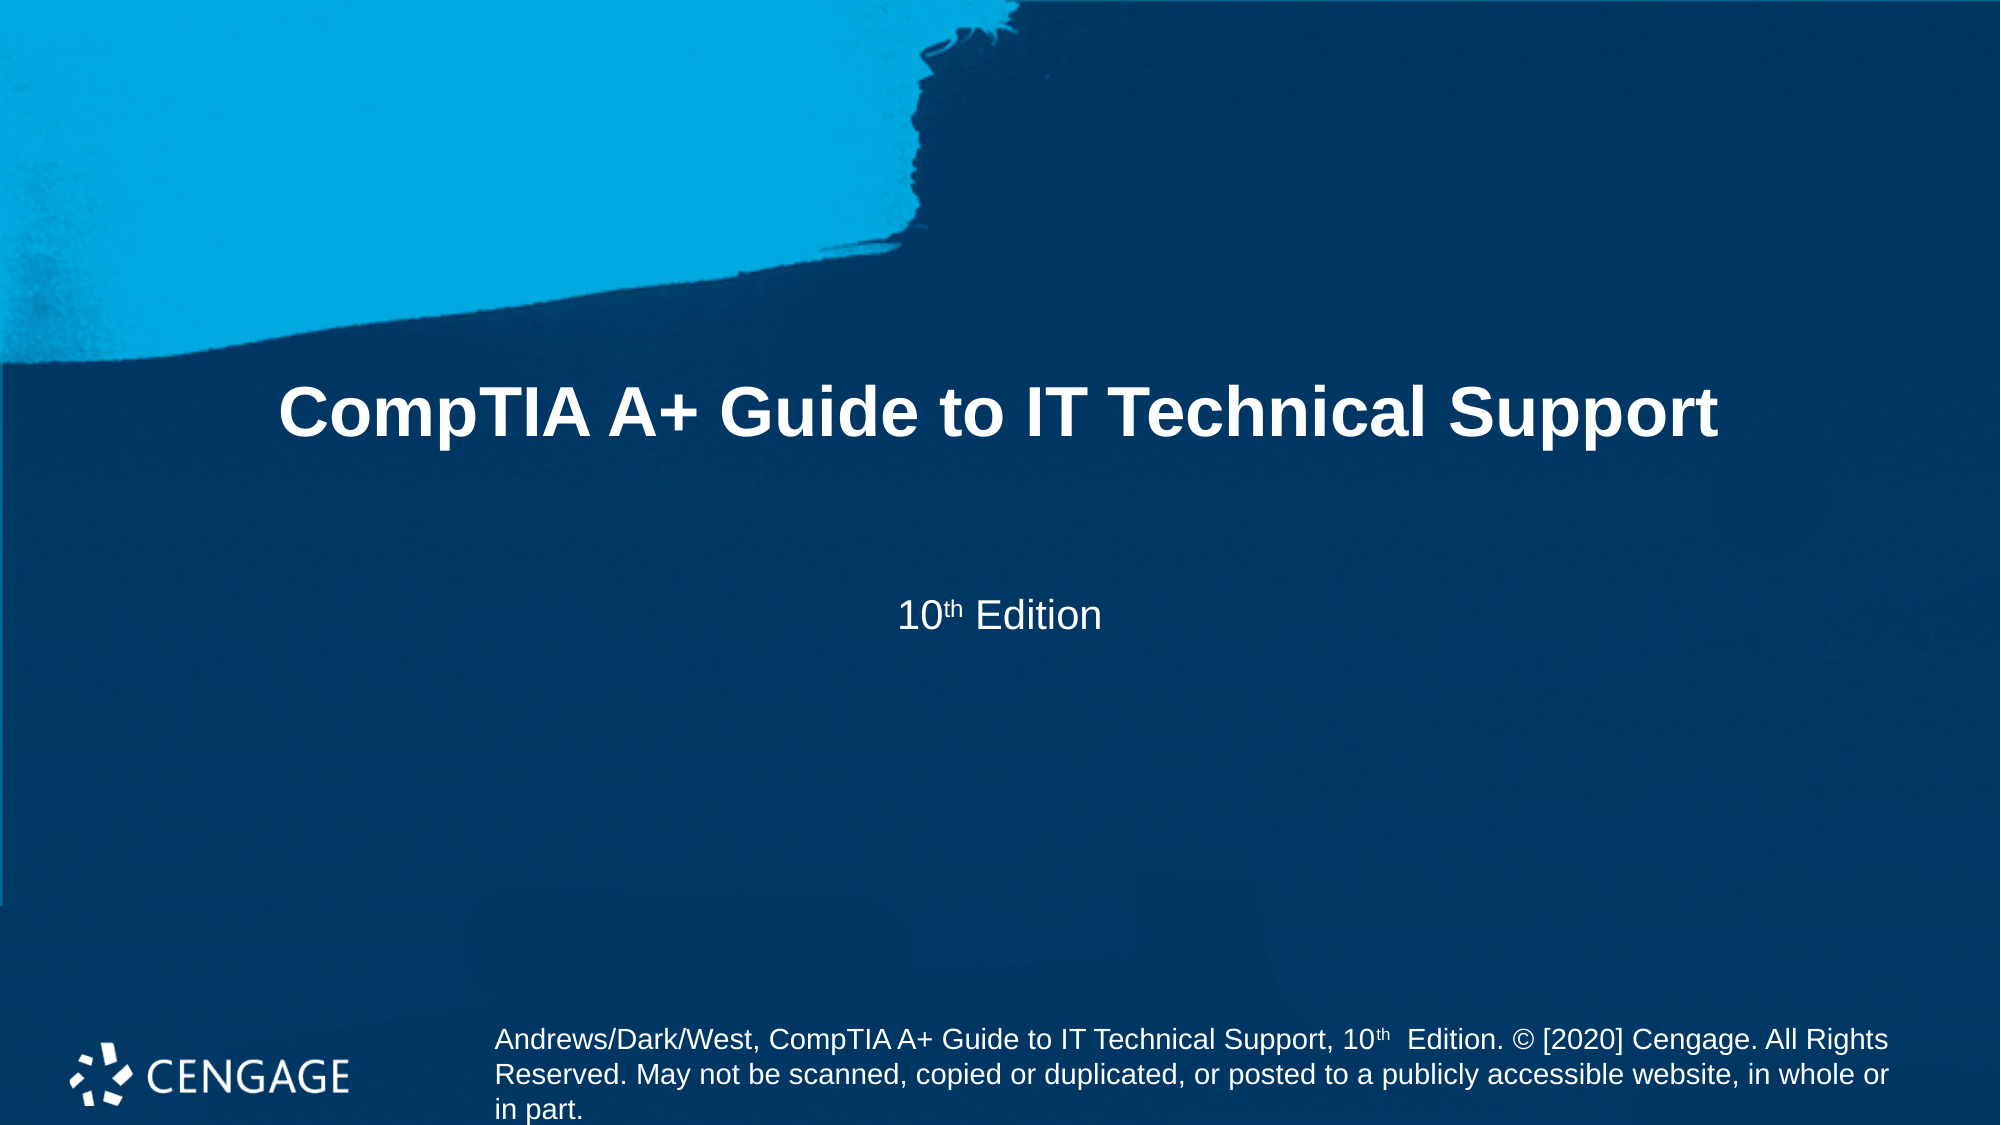

# CompTIA A+ Guide to IT Technical Support
10th Edition
Andrews/Dark/West, CompTIA A+ Guide to IT Technical Support, 10th  Edition. © [2020] Cengage. All Rights Reserved. May not be scanned, copied or duplicated, or posted to a publicly accessible website, in whole or in part.